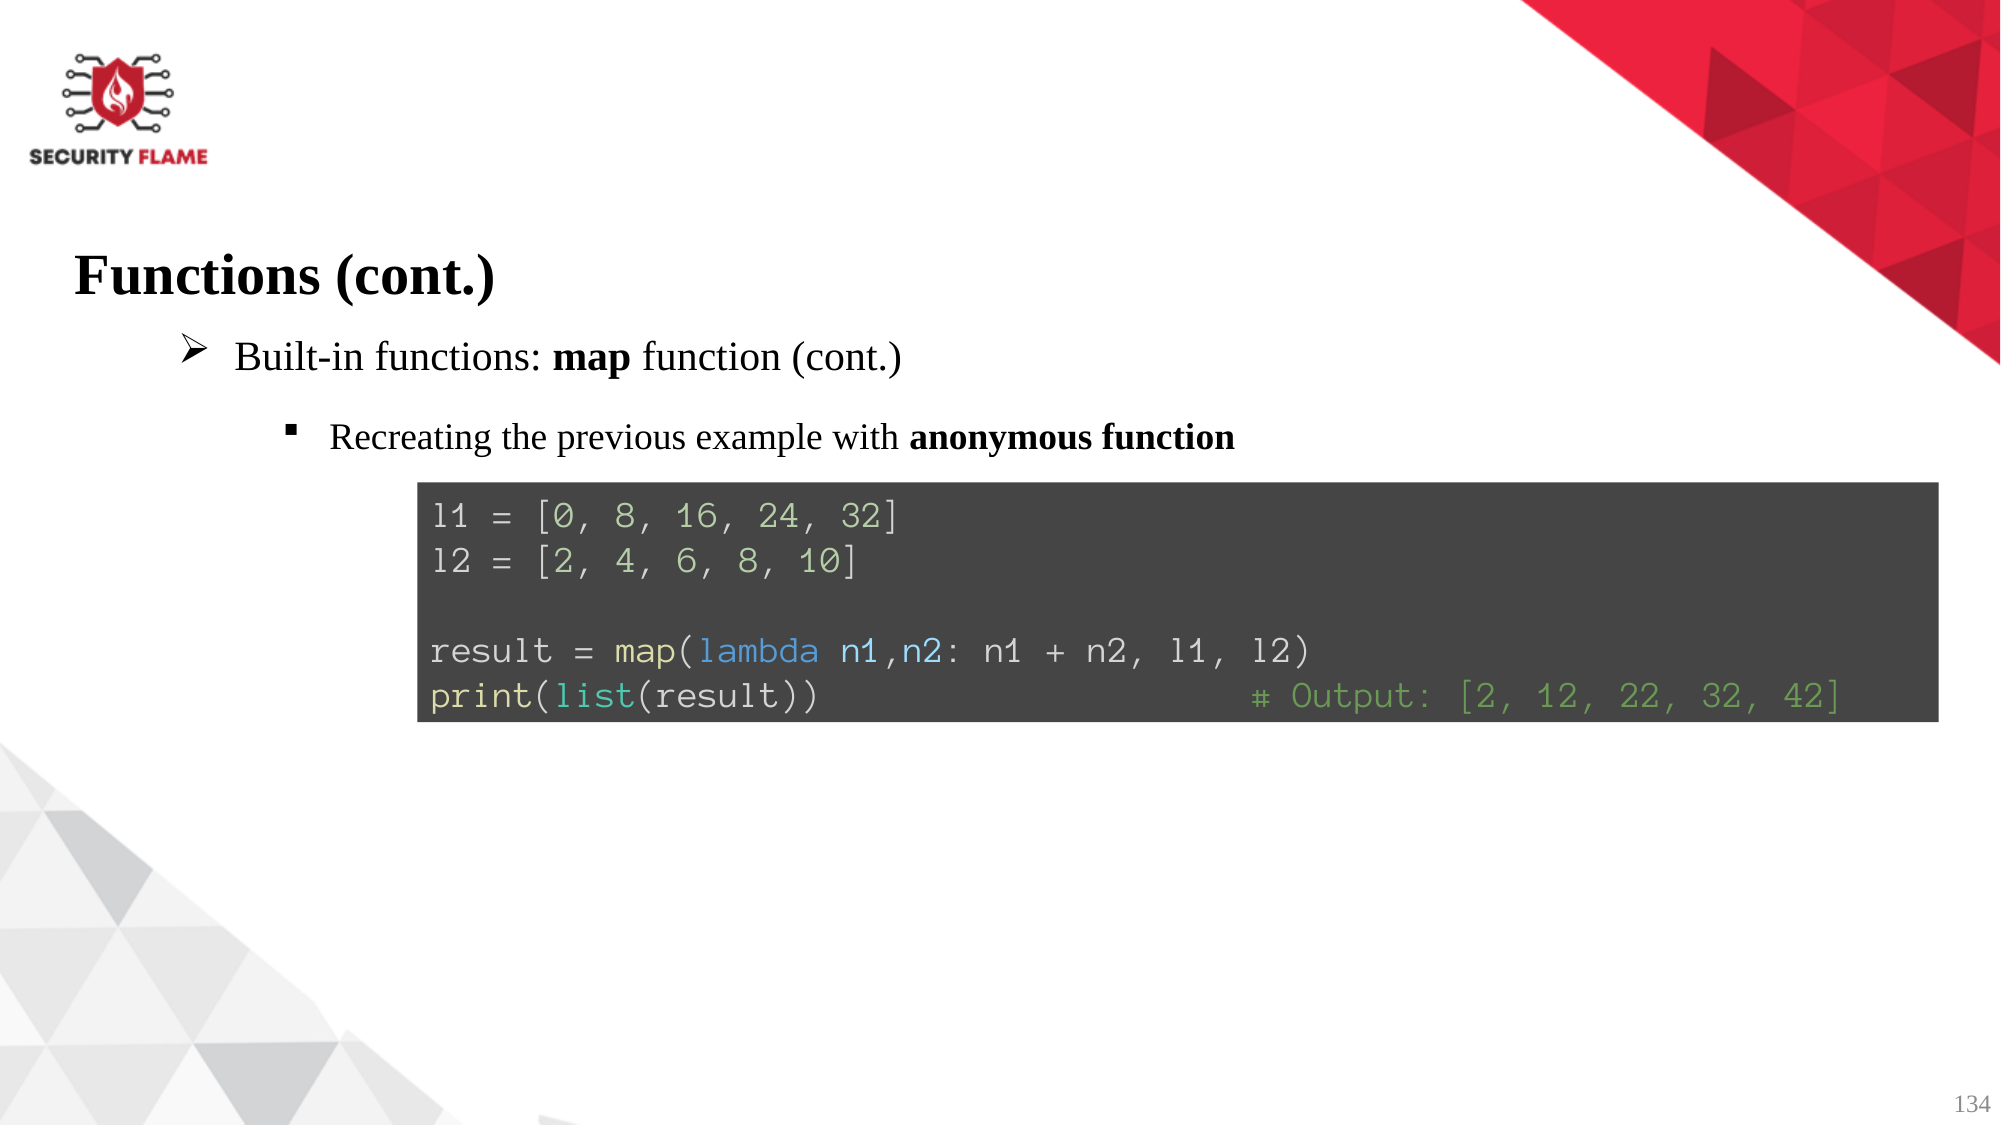

Functions (cont.)
Built-in functions: map function (cont.)
Recreating the previous example with anonymous function
l1 = [0, 8, 16, 24, 32]
l2 = [2, 4, 6, 8, 10]
result = map(lambda n1,n2: n1 + n2, l1, l2)
print(list(result))                     # Output: [2, 12, 22, 32, 42]
134